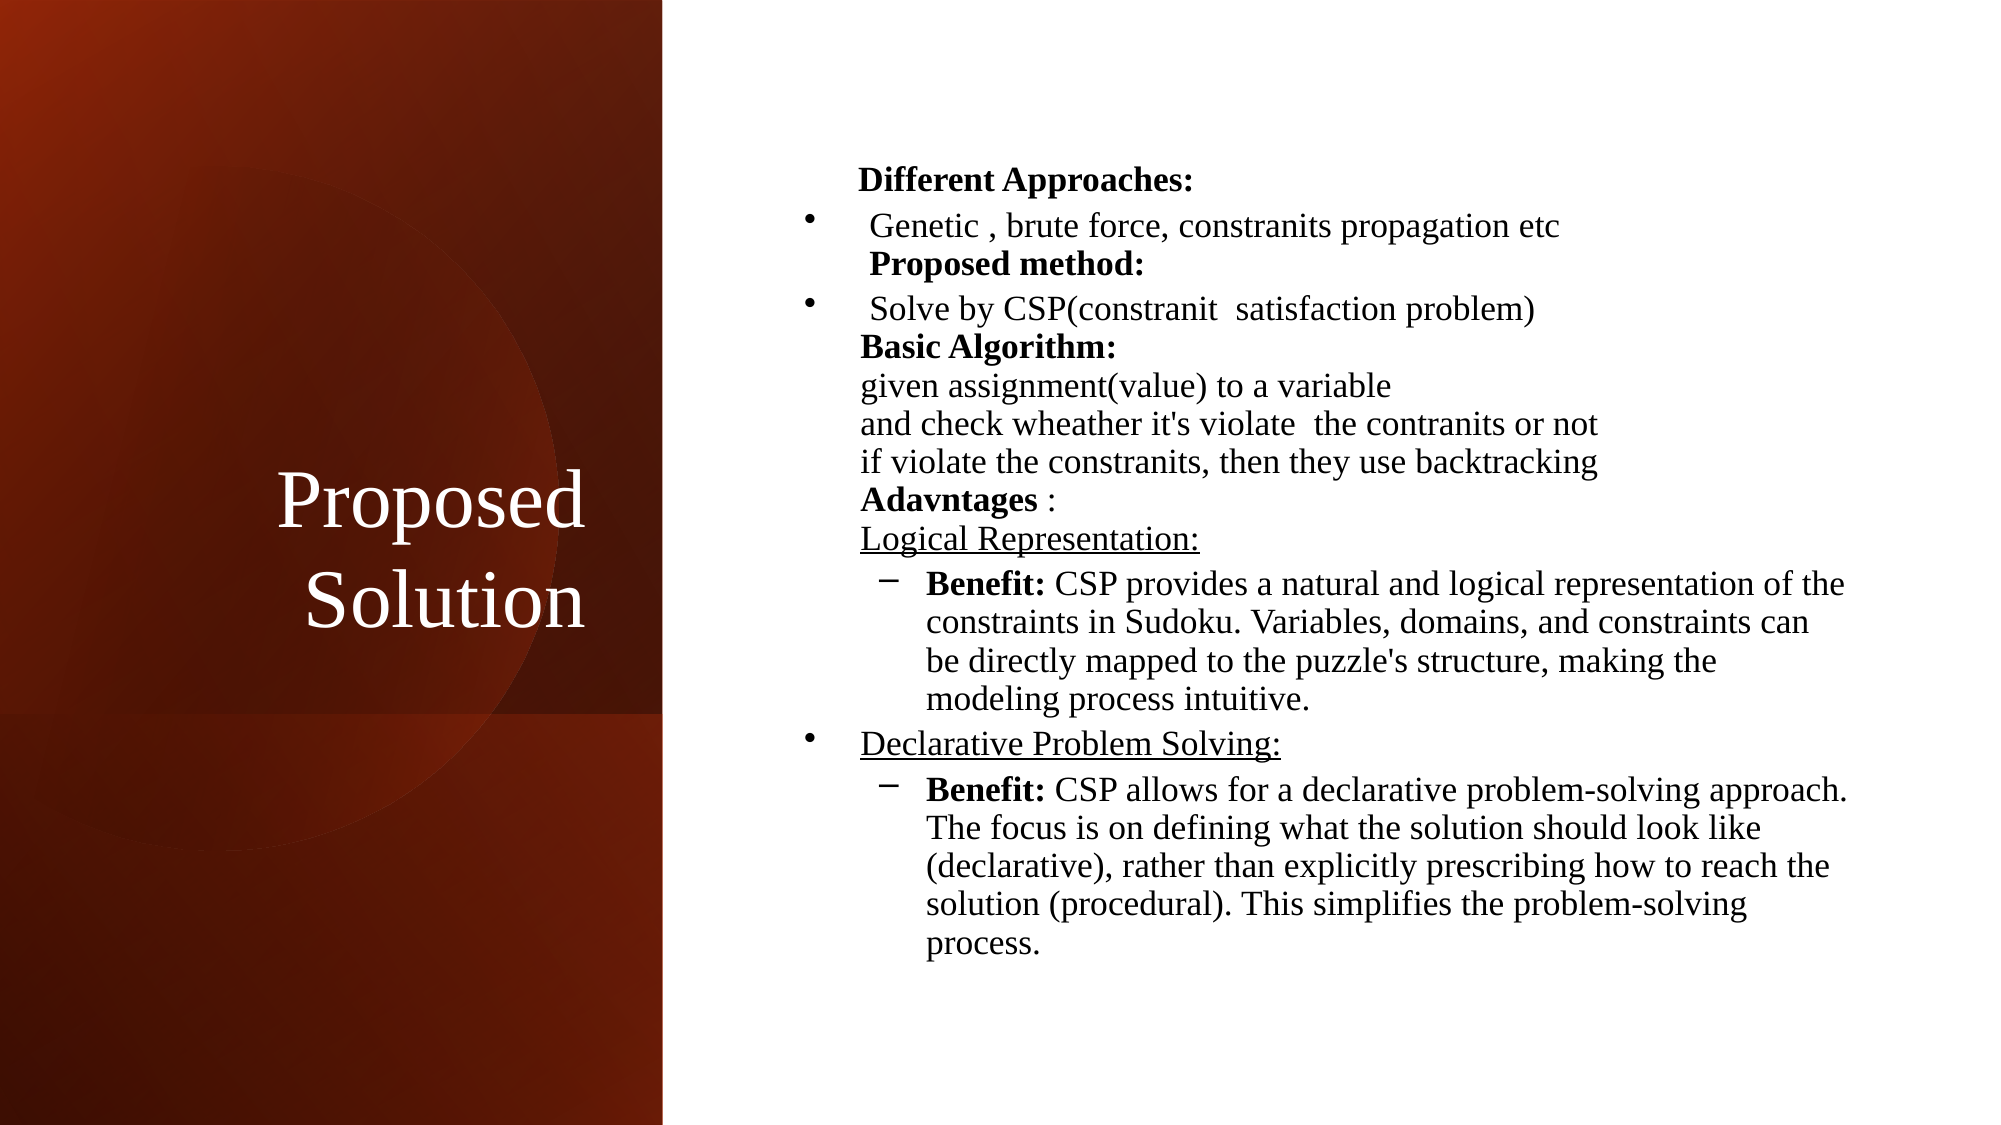

# Proposed Solution

      Different Approaches:
 Genetic , brute force, constranits propagation etc
 Proposed method:
 Solve by CSP(constranit  satisfaction problem)
Basic Algorithm:
given assignment(value) to a variable
and check wheather it's violate  the contranits or not
if violate the constranits, then they use backtracking
Adavntages :
Logical Representation:
Benefit: CSP provides a natural and logical representation of the constraints in Sudoku. Variables, domains, and constraints can be directly mapped to the puzzle's structure, making the modeling process intuitive.
Declarative Problem Solving:
Benefit: CSP allows for a declarative problem-solving approach. The focus is on defining what the solution should look like (declarative), rather than explicitly prescribing how to reach the solution (procedural). This simplifies the problem-solving process.